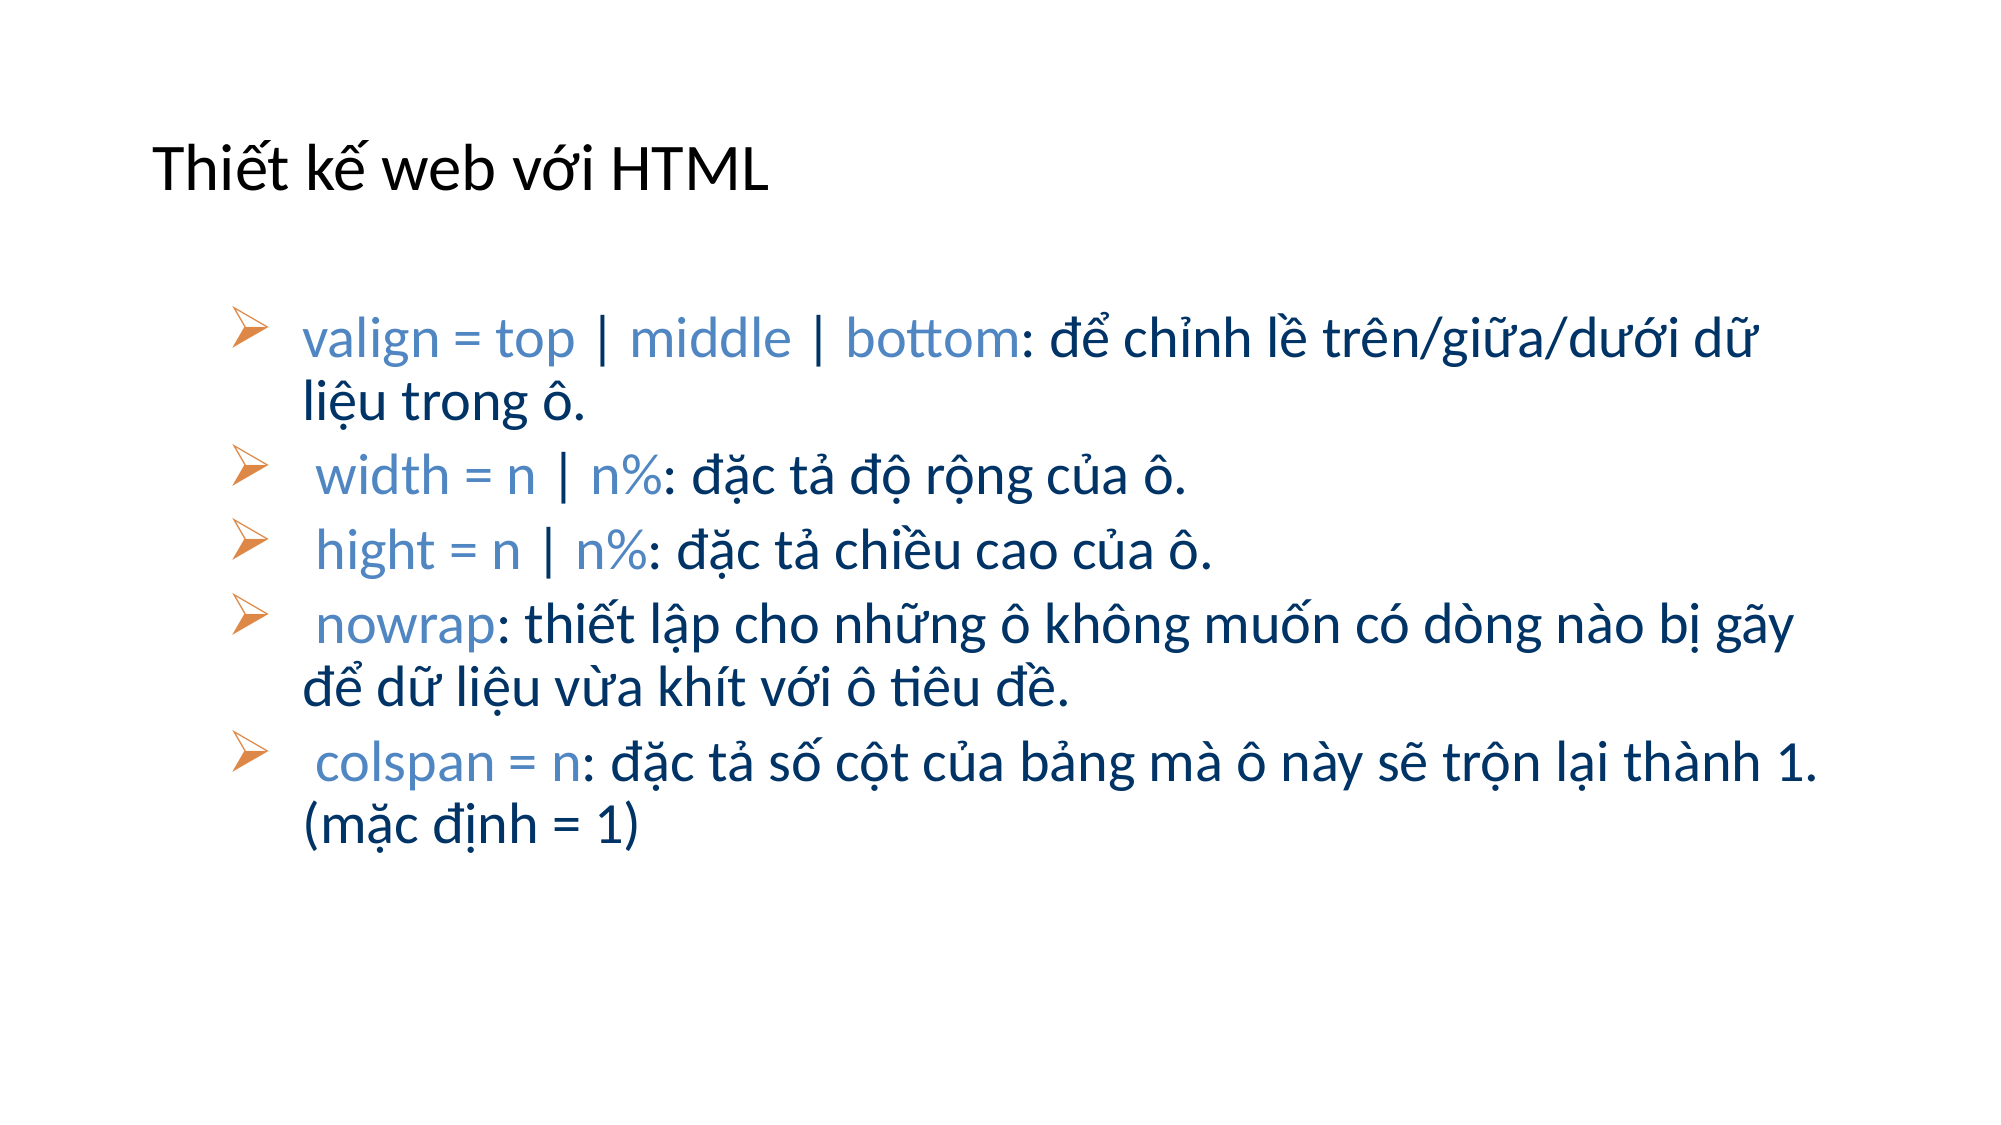

# Thiết kế web với HTML
valign = top | middle | bottom: để chỉnh lề trên/giữa/dưới dữ liệu trong ô.
 width = n | n%: đặc tả độ rộng của ô.
 hight = n | n%: đặc tả chiều cao của ô.
 nowrap: thiết lập cho những ô không muốn có dòng nào bị gãy để dữ liệu vừa khít với ô tiêu đề.
 colspan = n: đặc tả số cột của bảng mà ô này sẽ trộn lại thành 1. (mặc định = 1)